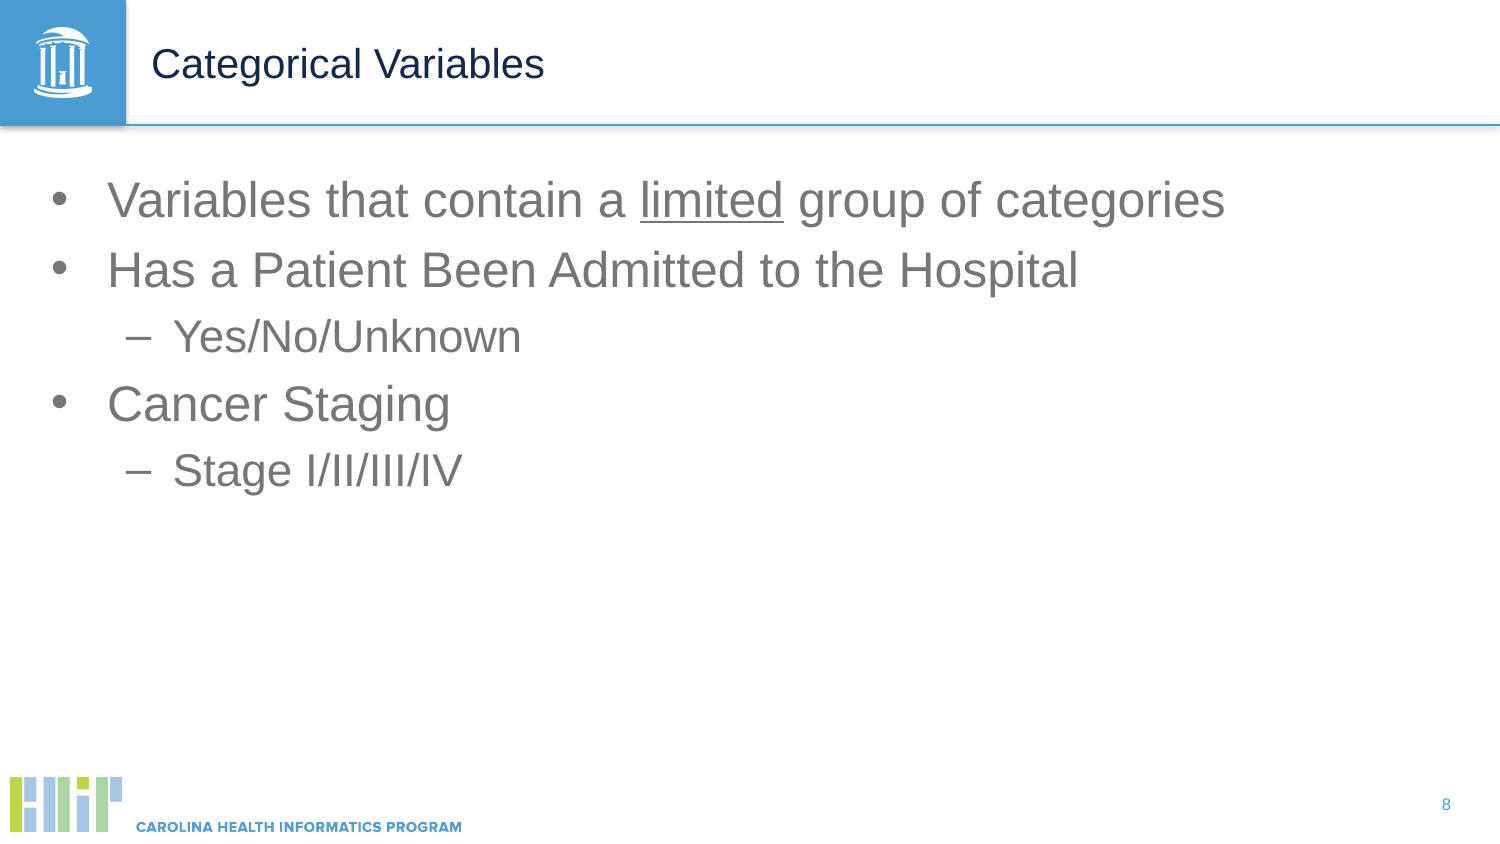

# Categorical Variables
Variables that contain a limited group of categories
Has a Patient Been Admitted to the Hospital
Yes/No/Unknown
Cancer Staging
Stage I/II/III/IV

8